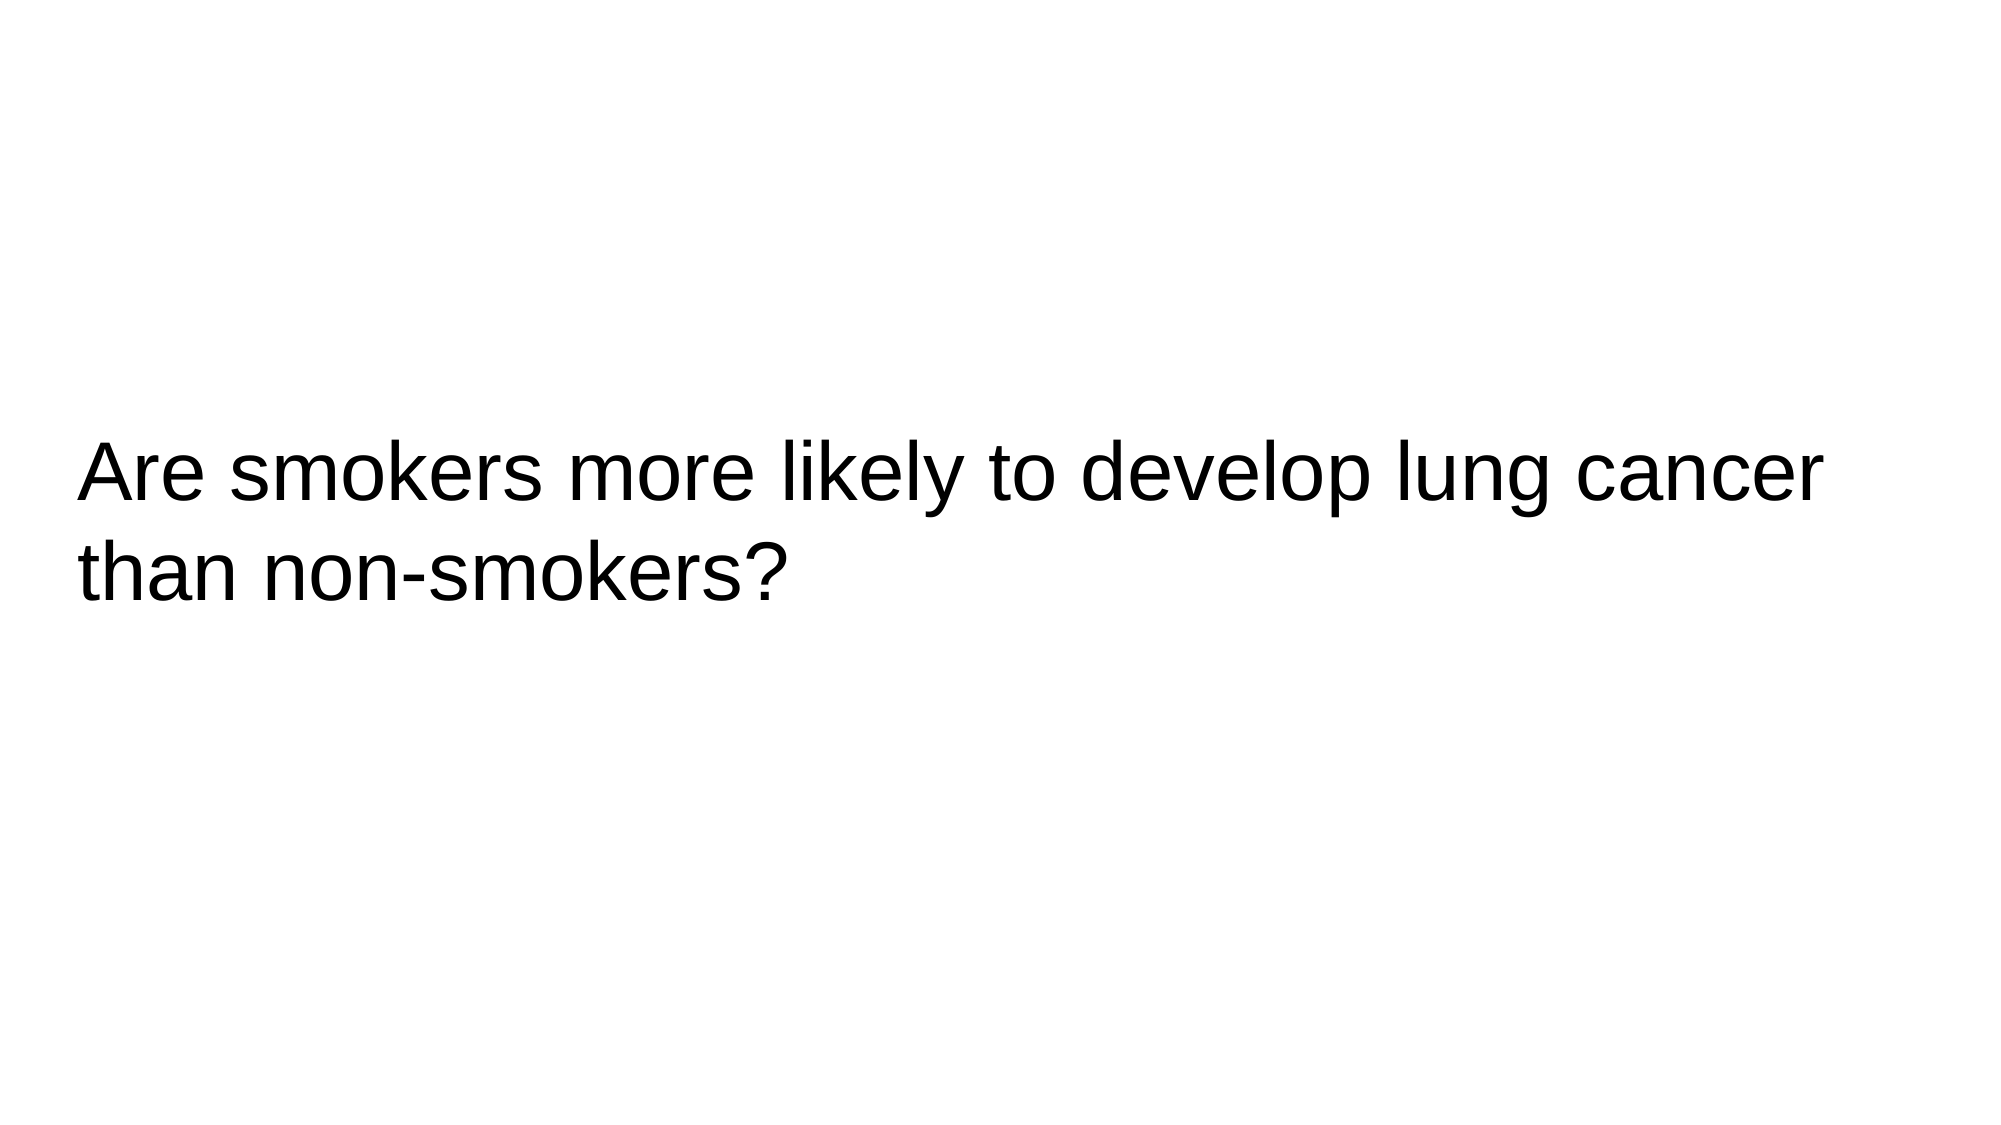

Are smokers more likely to develop lung cancer than non-smokers?